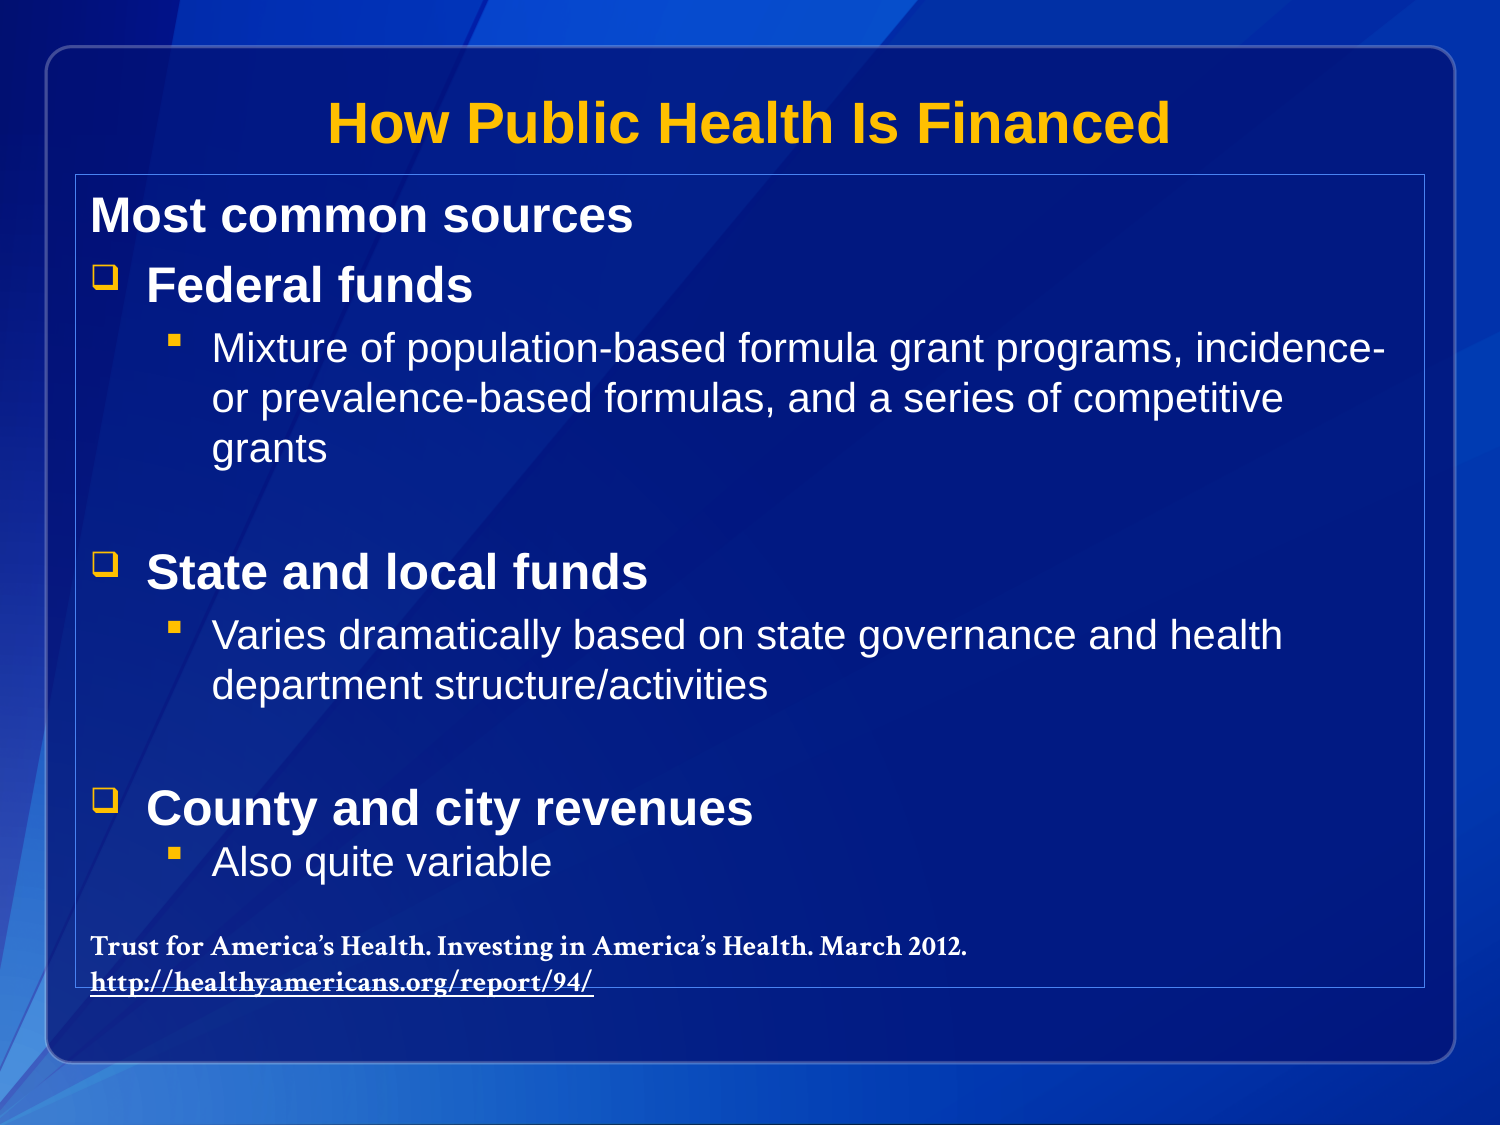

# How Public Health Is Financed
Most common sources
Federal funds
Mixture of population-based formula grant programs, incidence- or prevalence-based formulas, and a series of competitive grants

State and local funds
Varies dramatically based on state governance and health department structure/activities

County and city revenues
Also quite variable

Trust for America’s Health. Investing in America’s Health. March 2012.
http://healthyamericans.org/report/94/